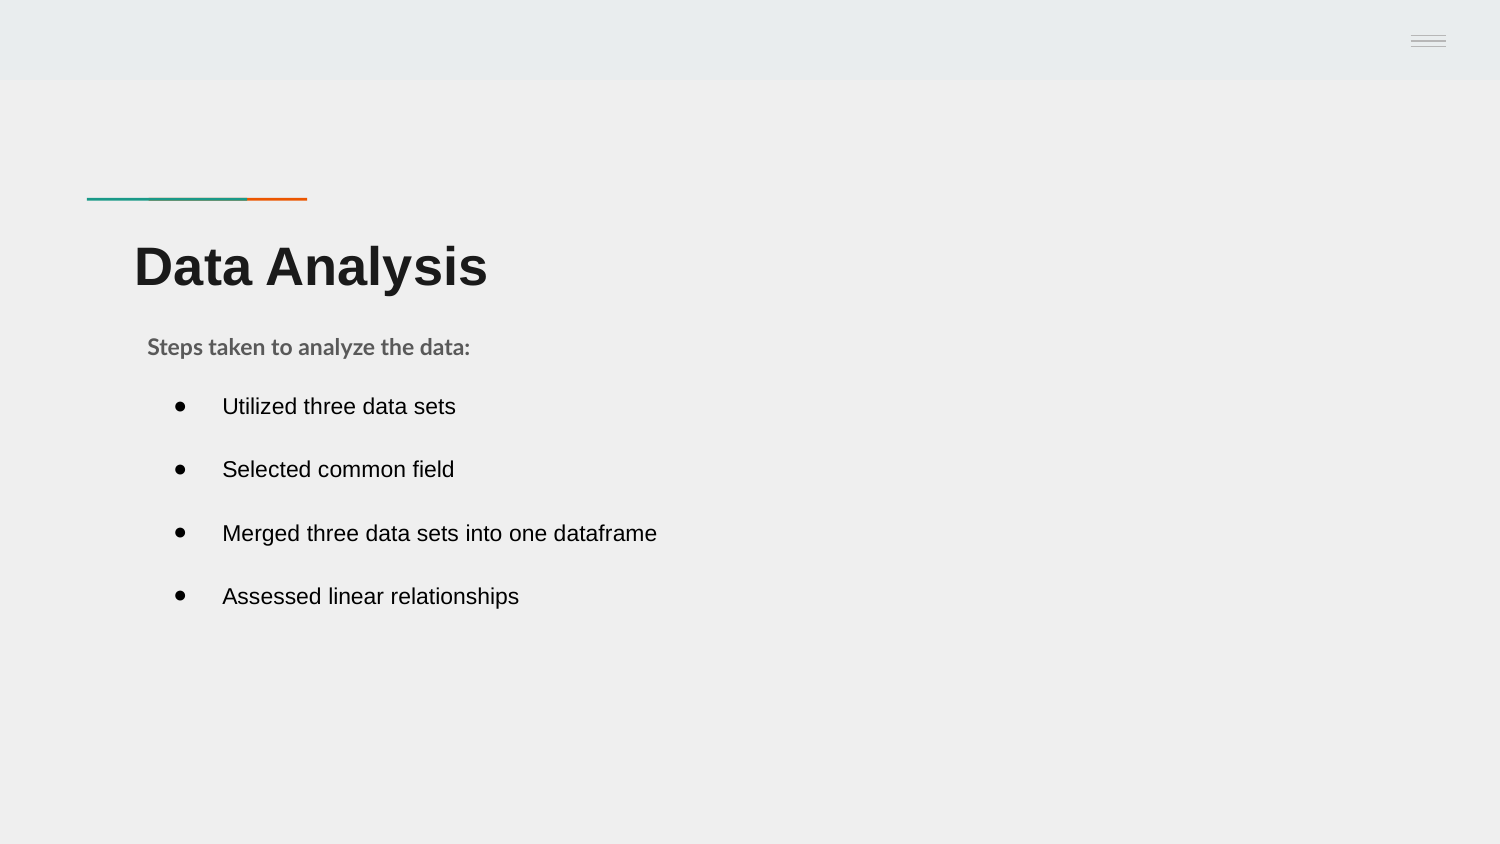

# Data Analysis
Steps taken to analyze the data:
Utilized three data sets

Selected common field
Merged three data sets into one dataframe

Assessed linear relationships